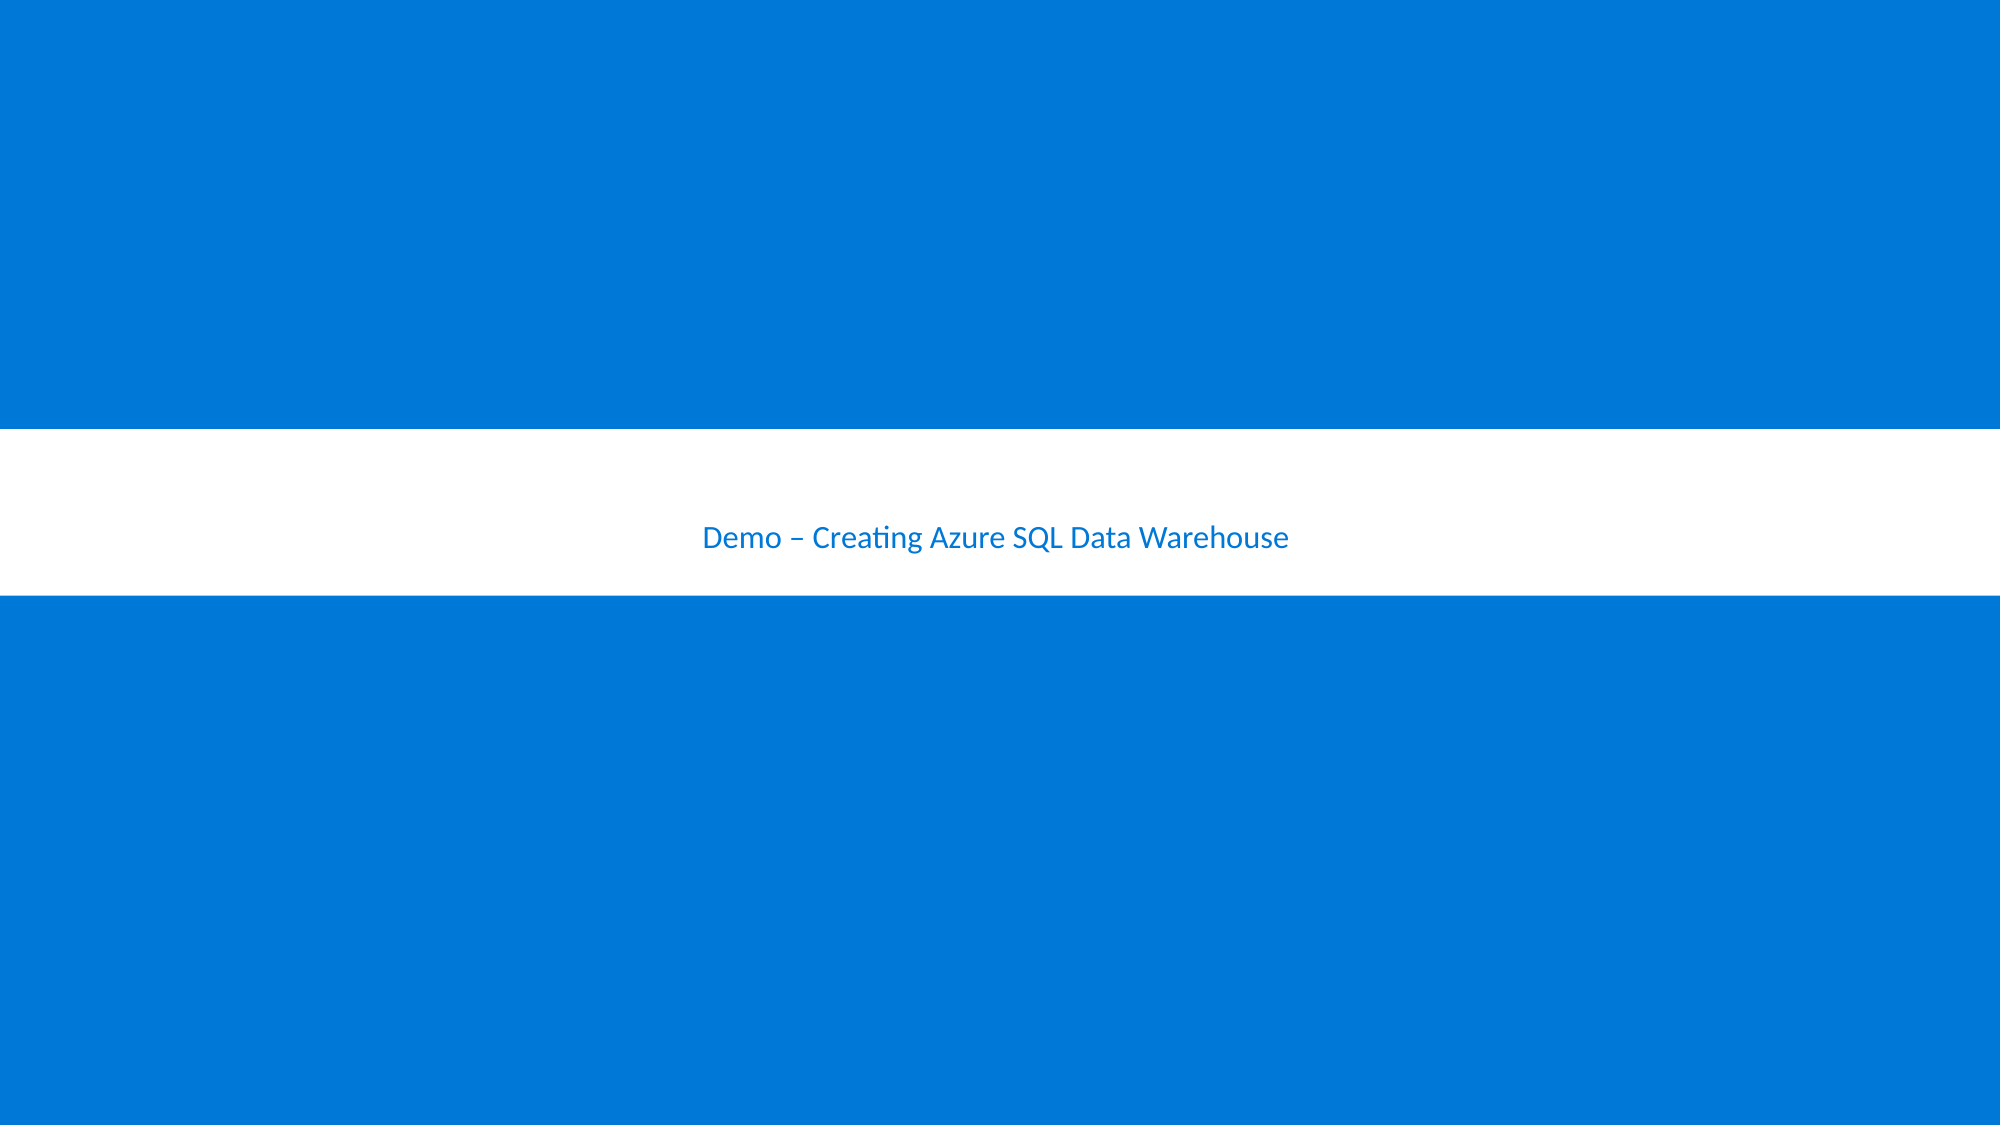

# Demo – Creating Azure SQL Data Warehouse